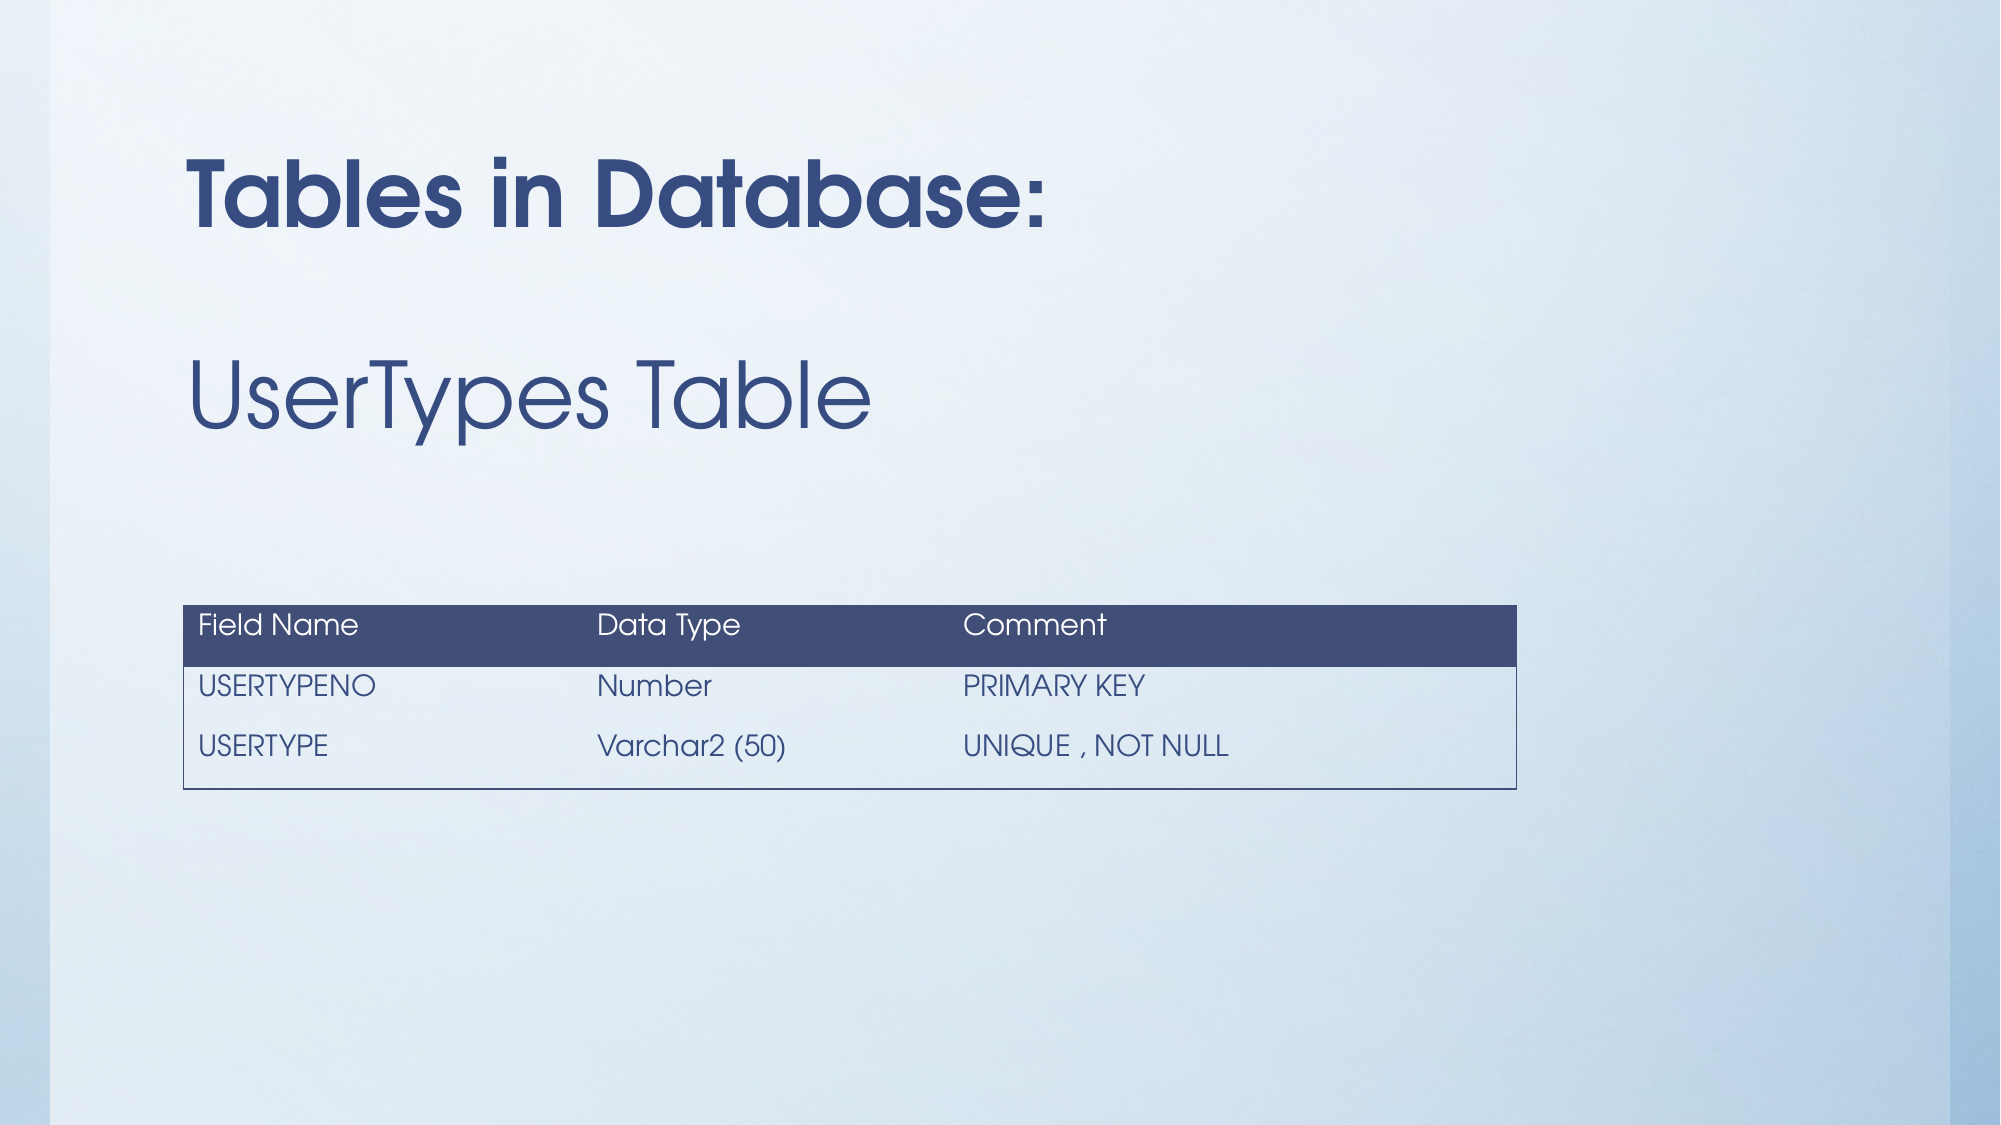

Tables in Database:
# UserTypes Table
| Field Name | Data Type | Comment |
| --- | --- | --- |
| USERTYPENO | Number | PRIMARY KEY |
| USERTYPE | Varchar2 (50) | UNIQUE , NOT NULL |